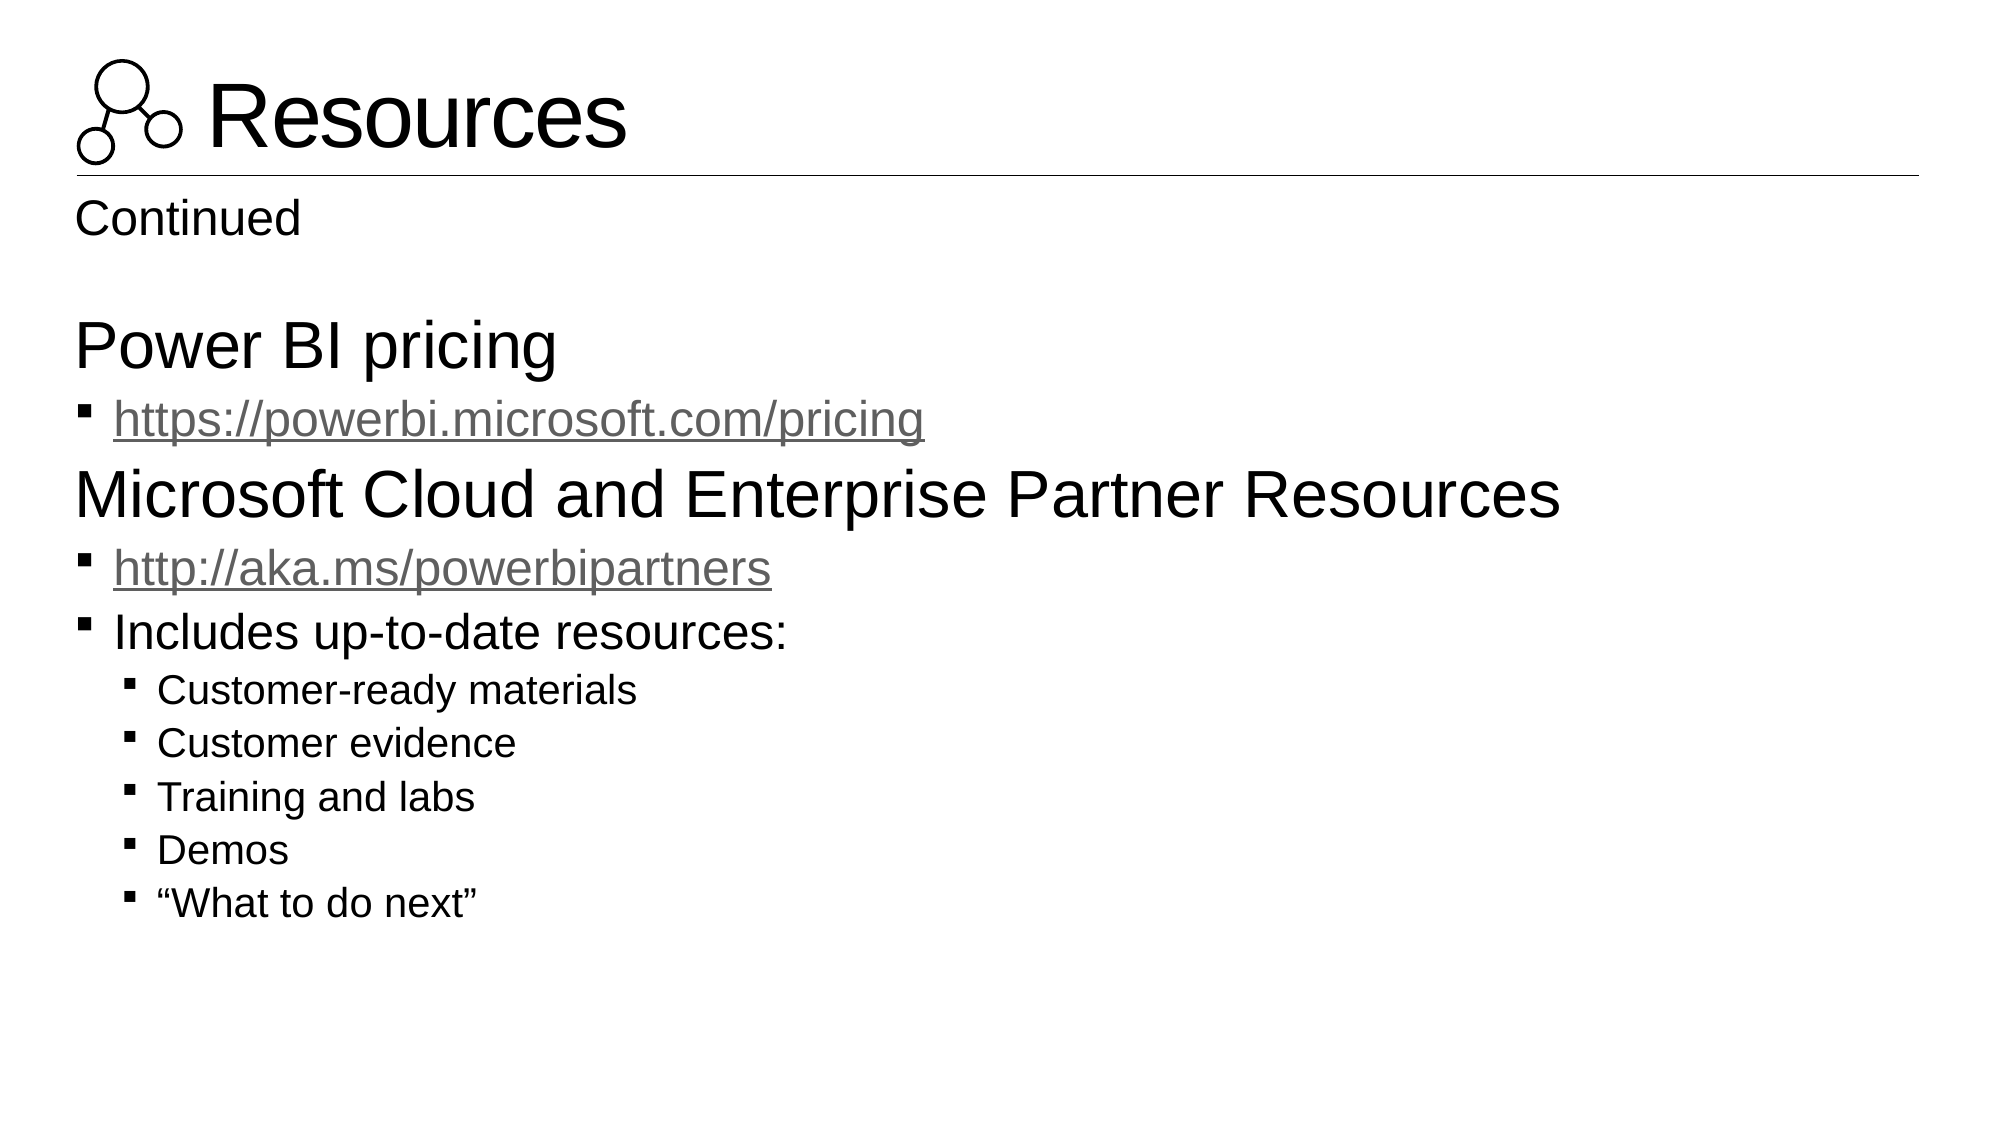

# Resources
Continued
Power BI pricing
https://powerbi.microsoft.com/pricing
Microsoft Cloud and Enterprise Partner Resources
http://aka.ms/powerbipartners
Includes up-to-date resources:
Customer-ready materials
Customer evidence
Training and labs
Demos
“What to do next”